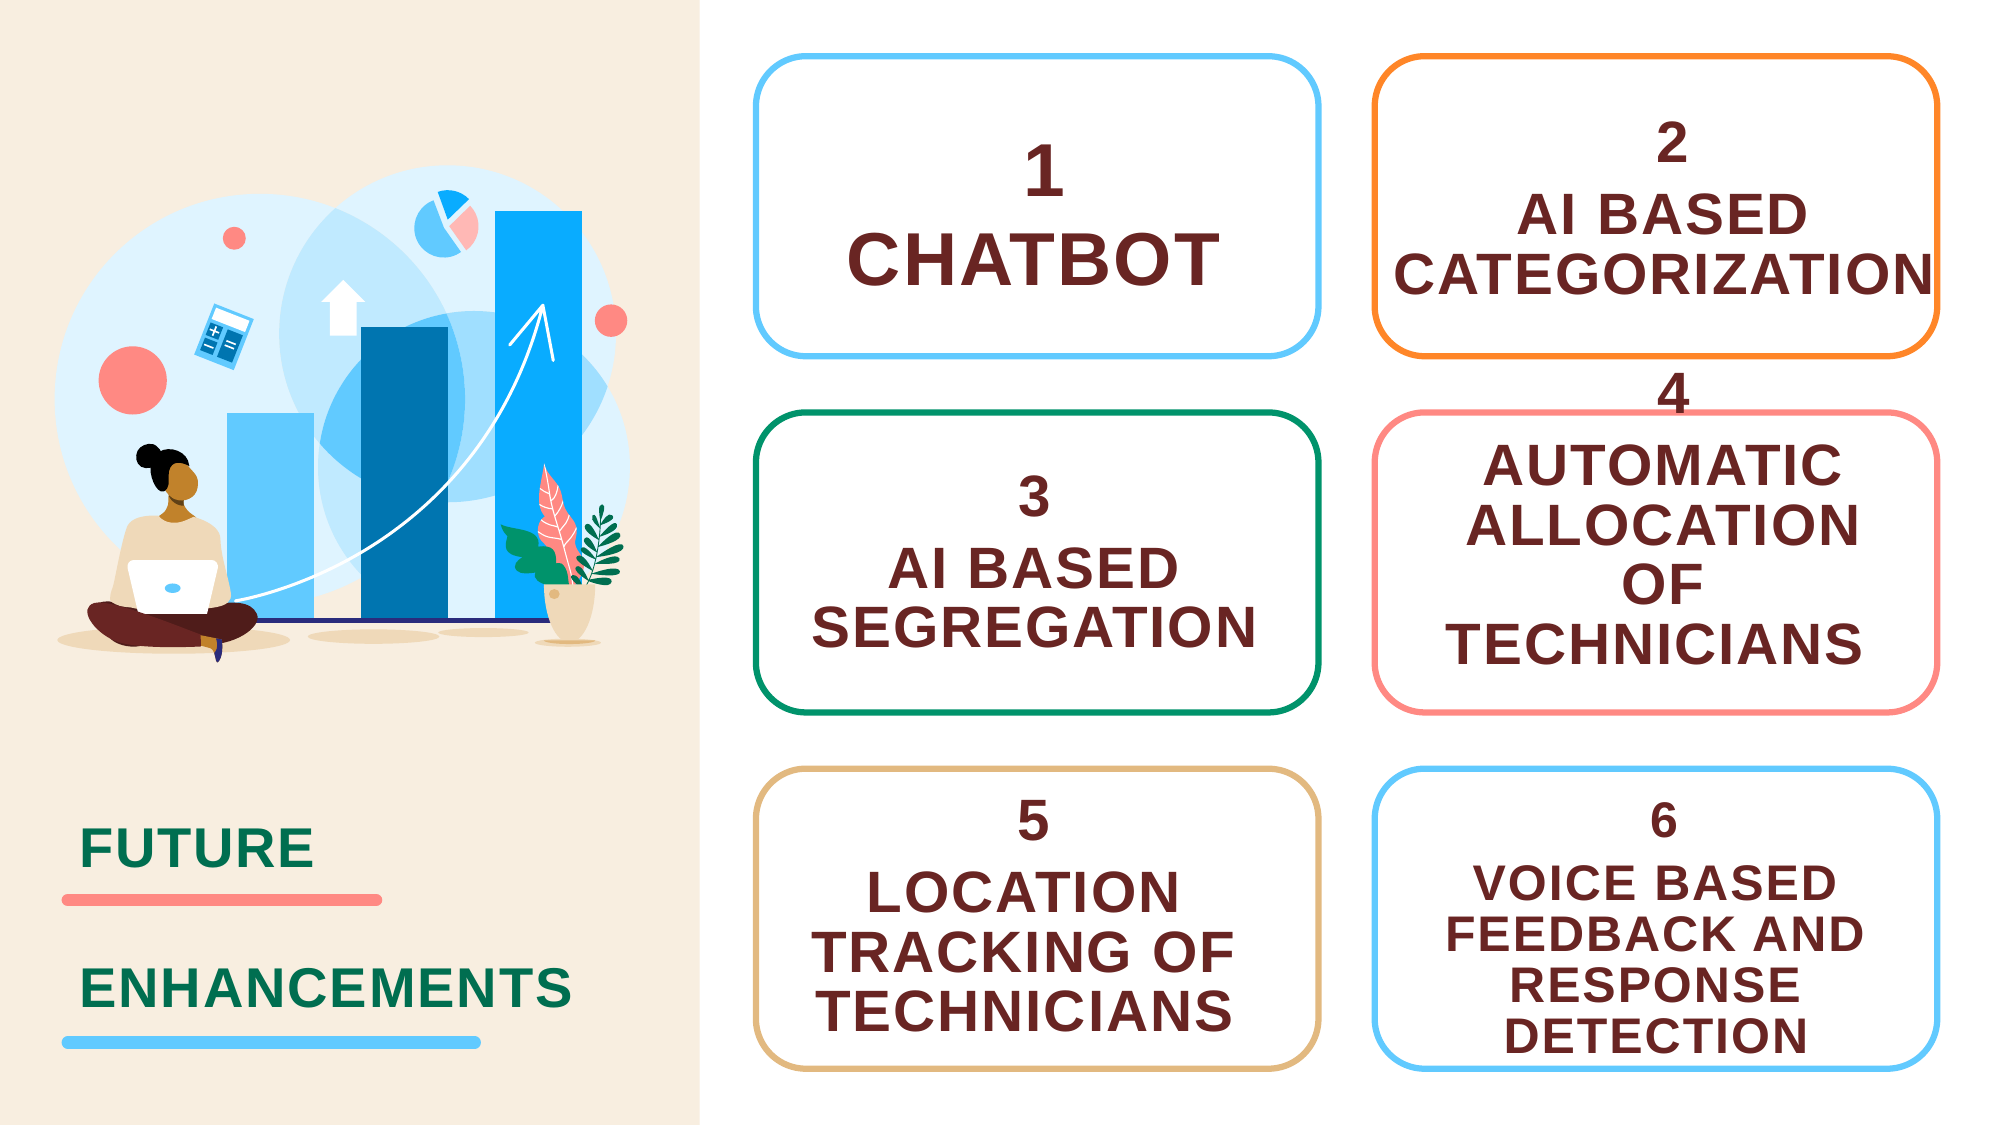

2
AI BASED CATEGORIZATION
 1
chatbot

 3
ai based segregation
 4
AUTOMATIC ALLOCATION OF TECHNICIANS
# FUTURE ENHANCEMENTS
 6
VOICE BASED FEEDBACK AND RESPONSE DETECTION
 5
LOCATION TRACKING OF TECHNICIANS